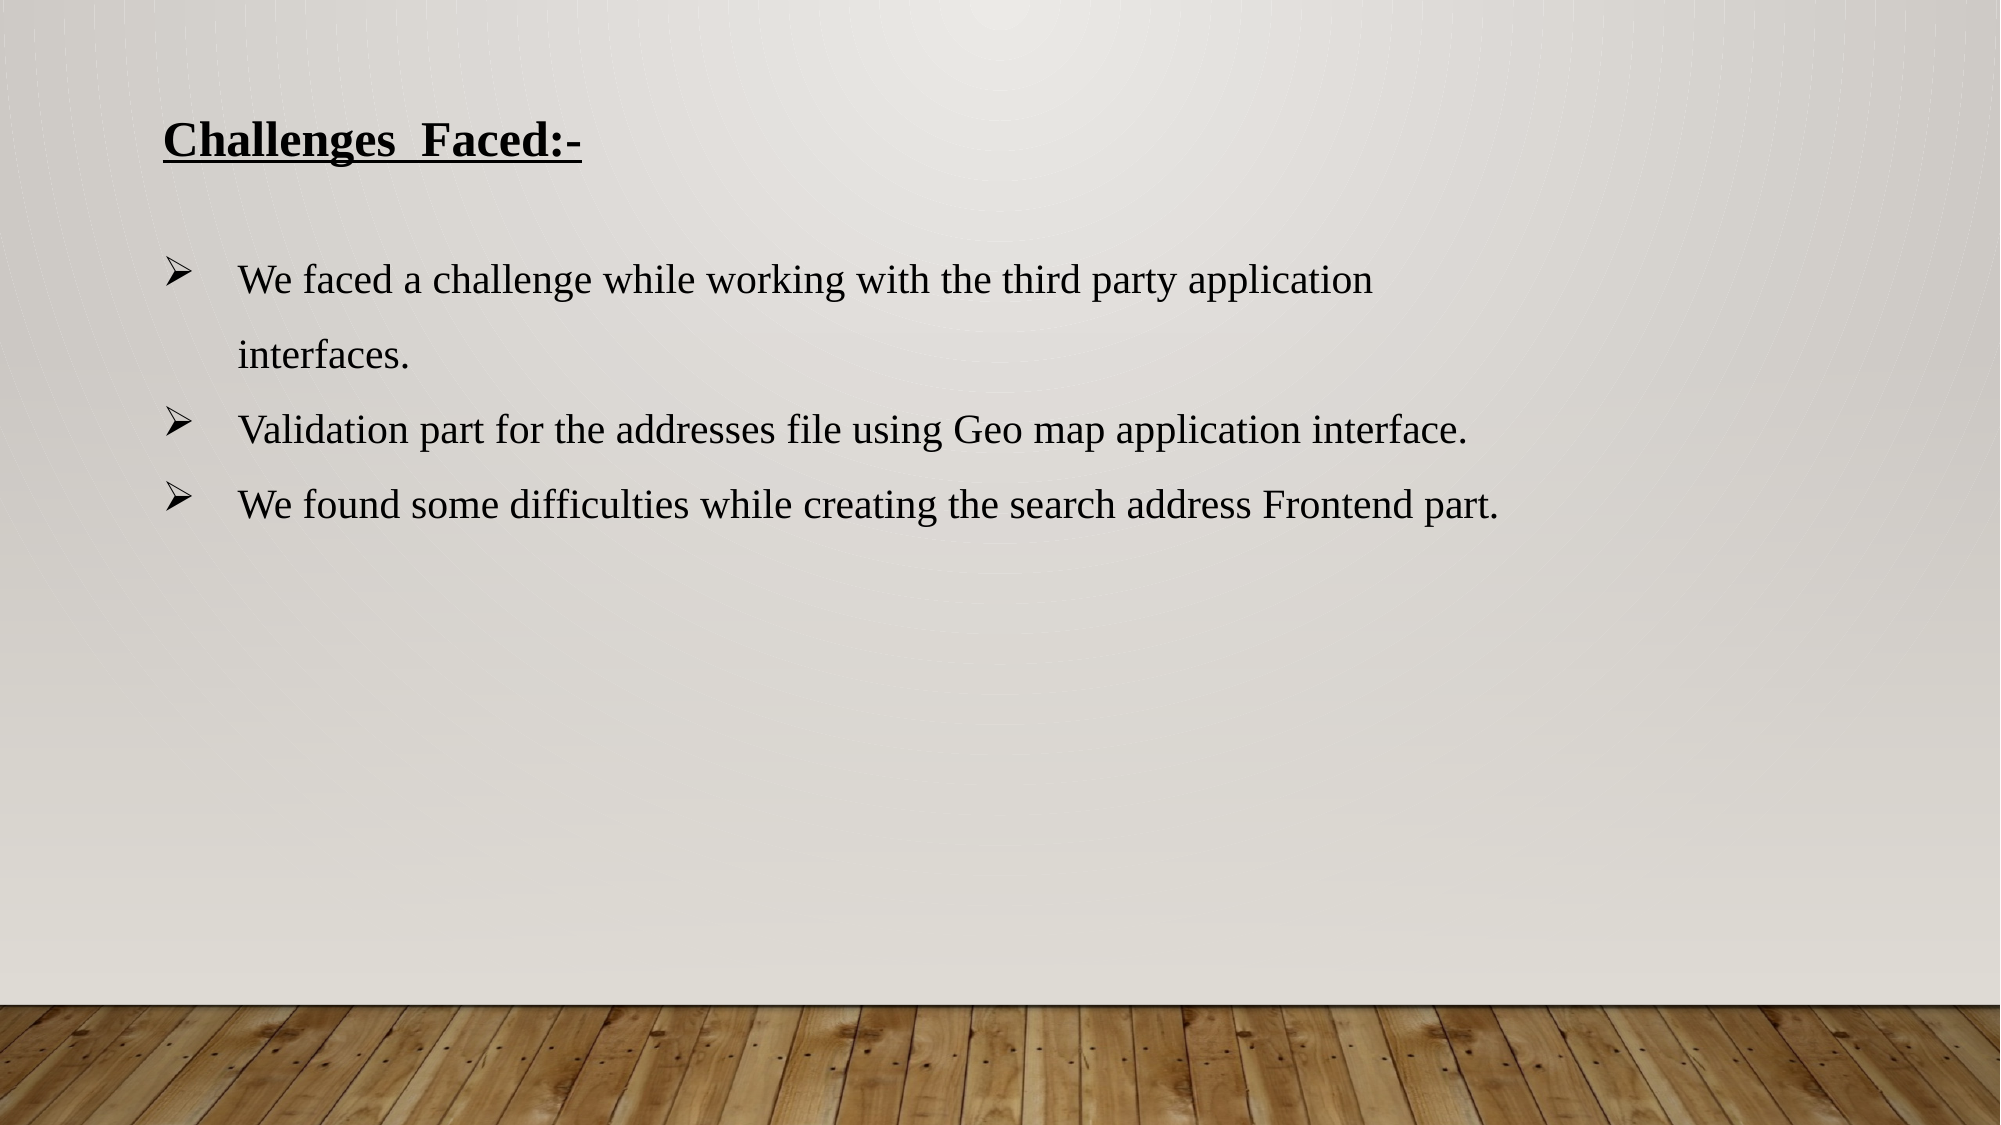

Challenges  Faced:-

We faced a challenge while working with the third party application interfaces.
Validation part for the addresses file using Geo map application interface.
We found some difficulties while creating the search address Frontend part.